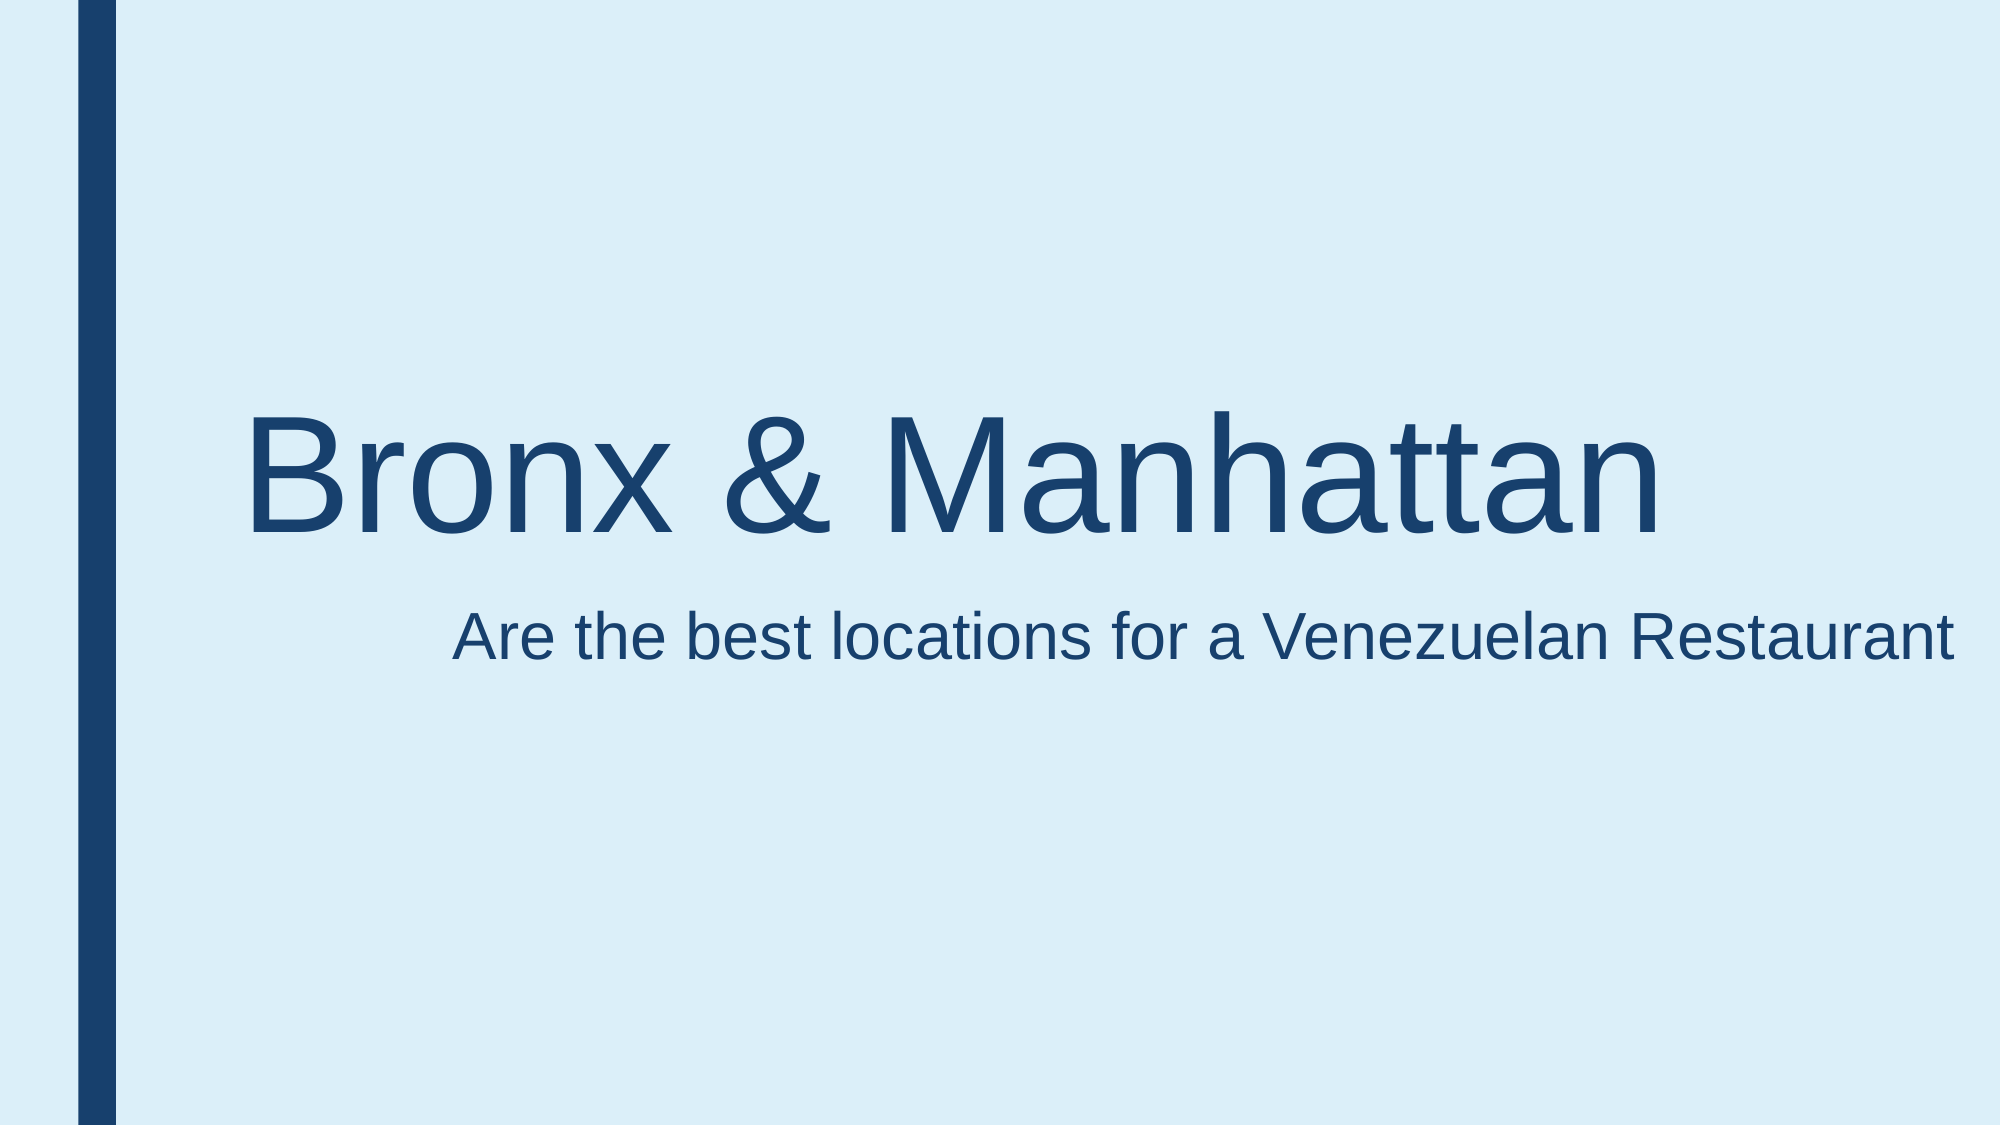

Bronx & Manhattan
Are the best locations for a Venezuelan Restaurant